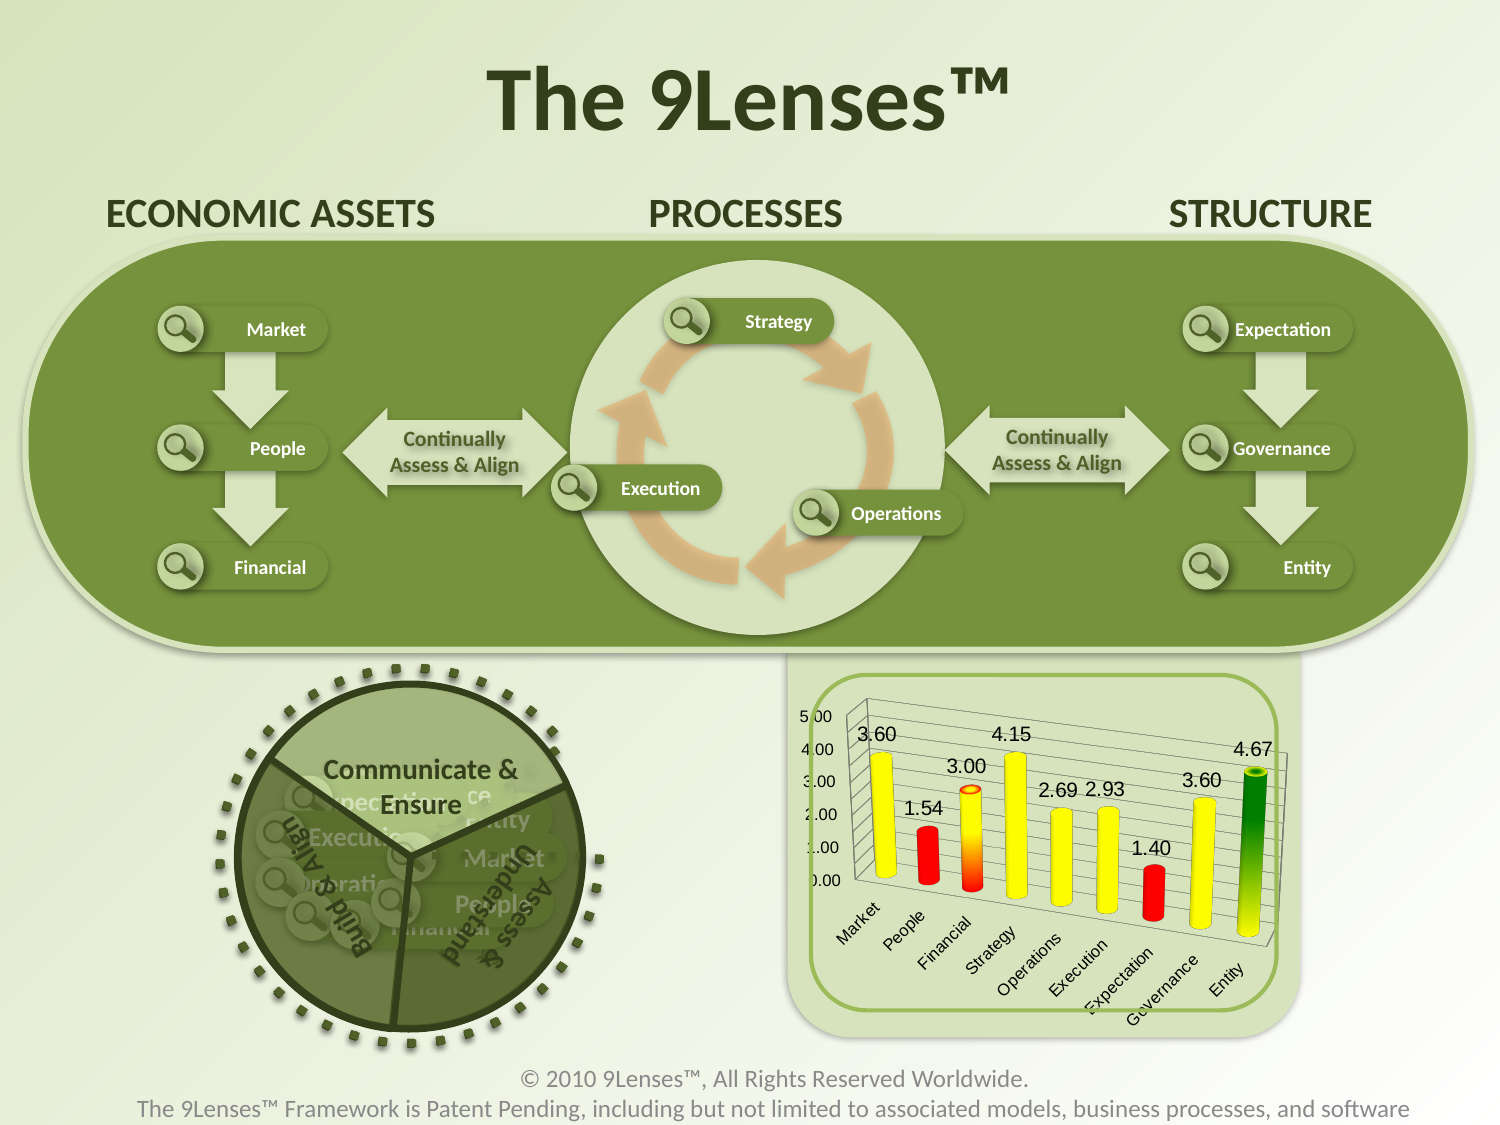

# The 9Lenses™
ECONOMIC ASSETS
PROCESSES
STRUCTURE

Strategy

Execution

Operations

Market

Expectation

Continually
Assess & Align

Continually
Assess & Align

People

Governance

Financial

Entity

Communicate & Ensure

Governance

Expectation

Entity

Execution

Market

Operations

People

Strategy

Financial

Build & Align
Assess & Understand

Communicate & Ensure

Governance

Expectation

Entity

Execution

Market

Operations

People

Strategy

Financial

Build & Align
Assess & Understand

Communicate & Ensure

Governance

Expectation

Entity

Execution

Market

Operations

People

Strategy

Financial

Build & Align
Assess & Understand

[unsupported chart]